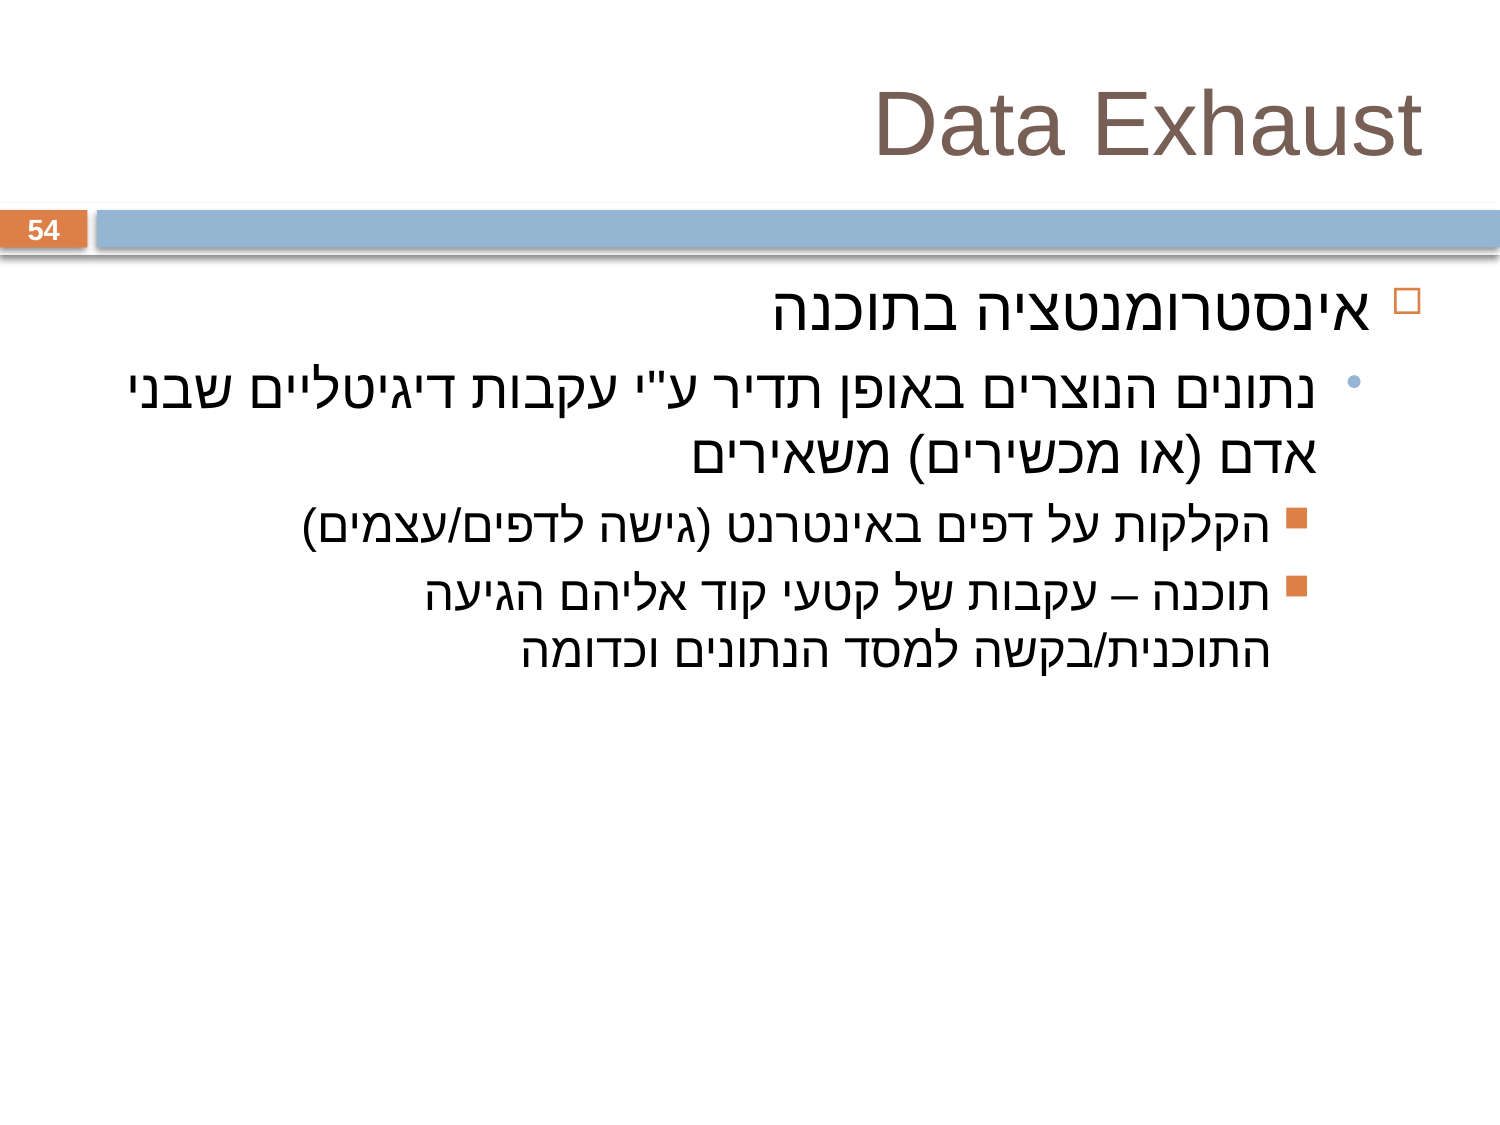

# Data Exhaust
54
אינסטרומנטציה בתוכנה
נתונים הנוצרים באופן תדיר ע"י עקבות דיגיטליים שבני אדם (או מכשירים) משאירים
הקלקות על דפים באינטרנט (גישה לדפים/עצמים)
תוכנה – עקבות של קטעי קוד אליהם הגיעה התוכנית/בקשה למסד הנתונים וכדומה